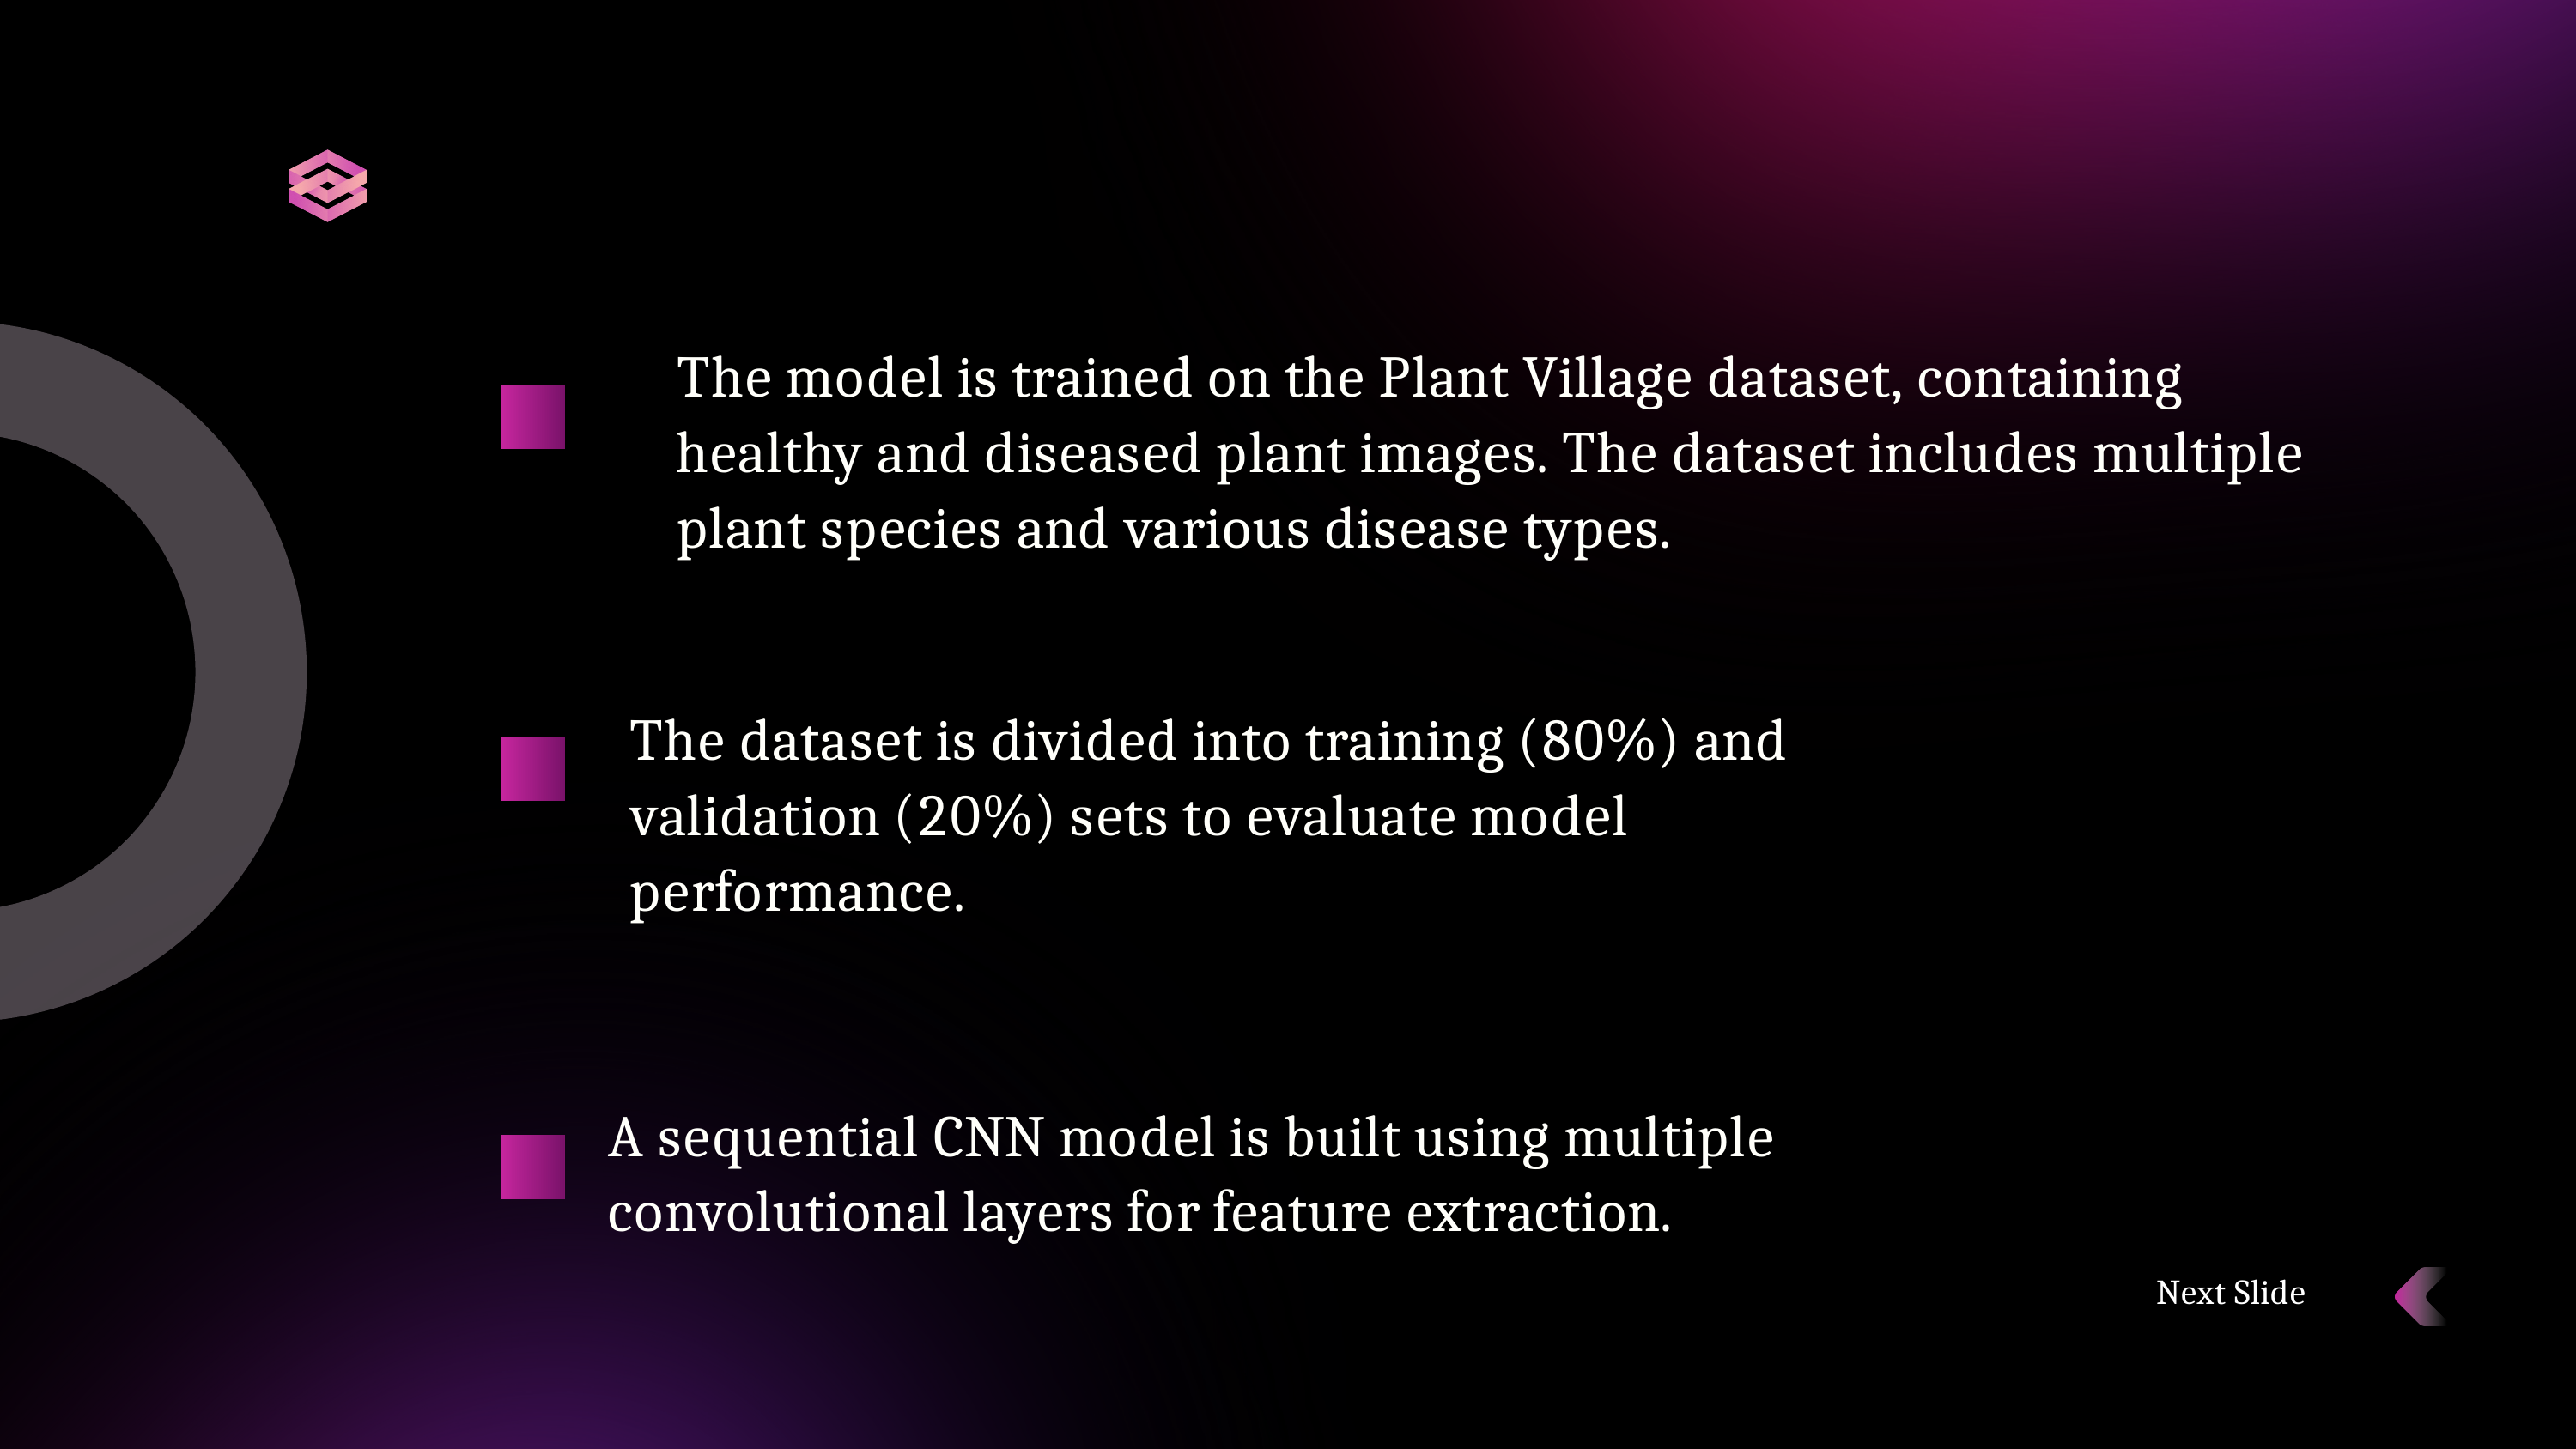

The model is trained on the Plant Village dataset, containing healthy and diseased plant images. The dataset includes multiple plant species and various disease types.

The dataset is divided into training (80%) and validation (20%) sets to evaluate model performance.

A sequential CNN model is built using multiple convolutional layers for feature extraction.

Next Slide